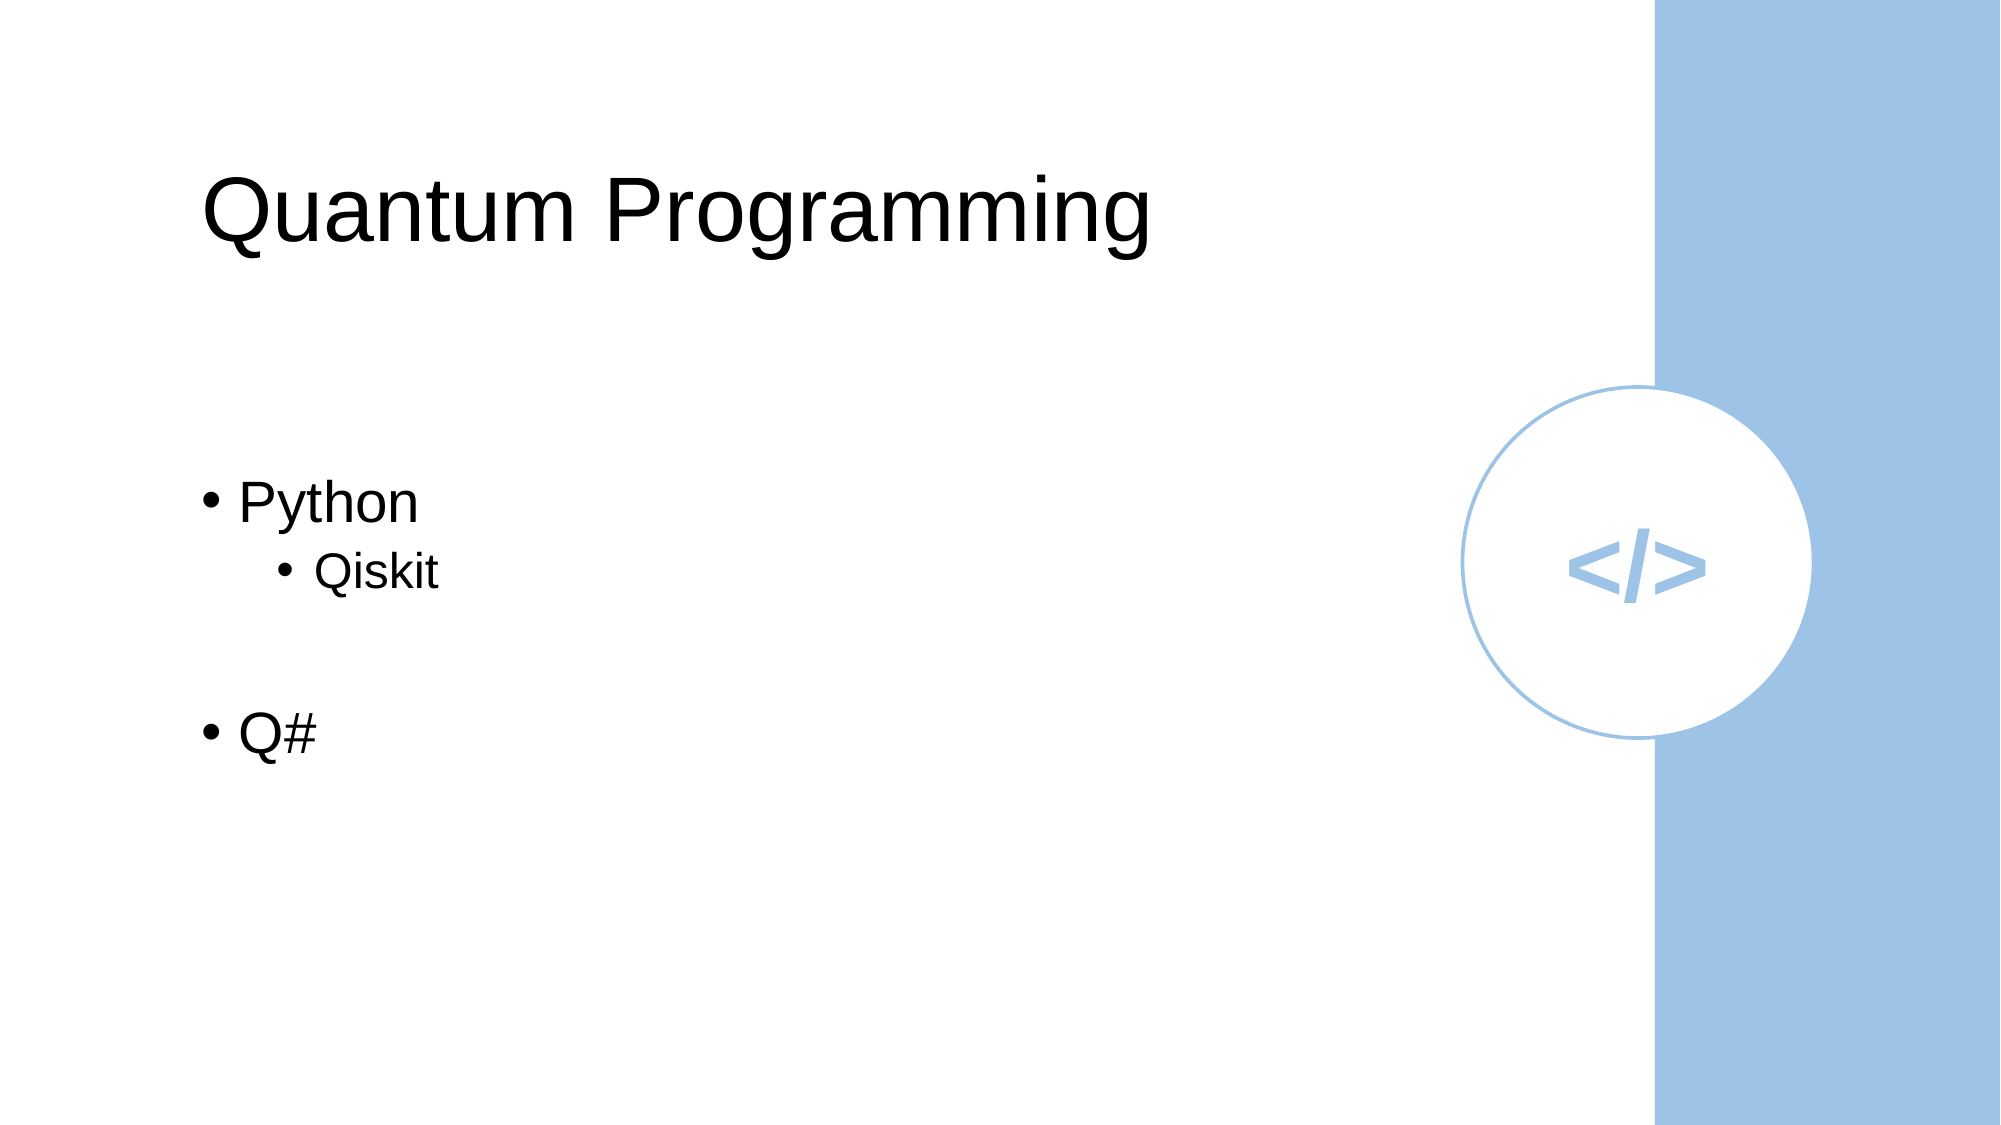

# Quantum Programming
Python
Qiskit

Q#

</>